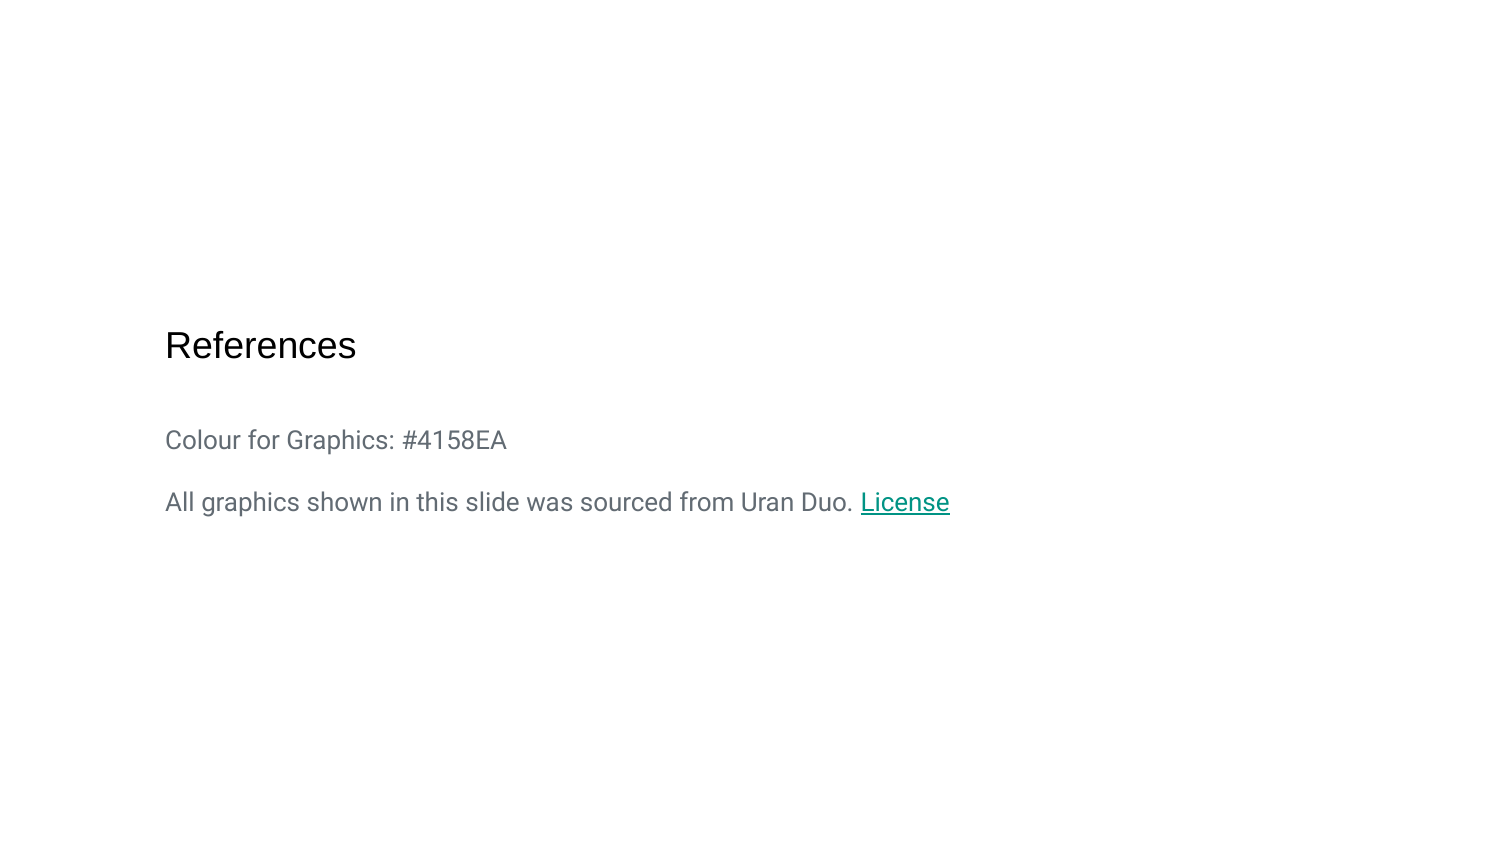

References
Colour for Graphics: #4158EA

All graphics shown in this slide was sourced from Uran Duo. License